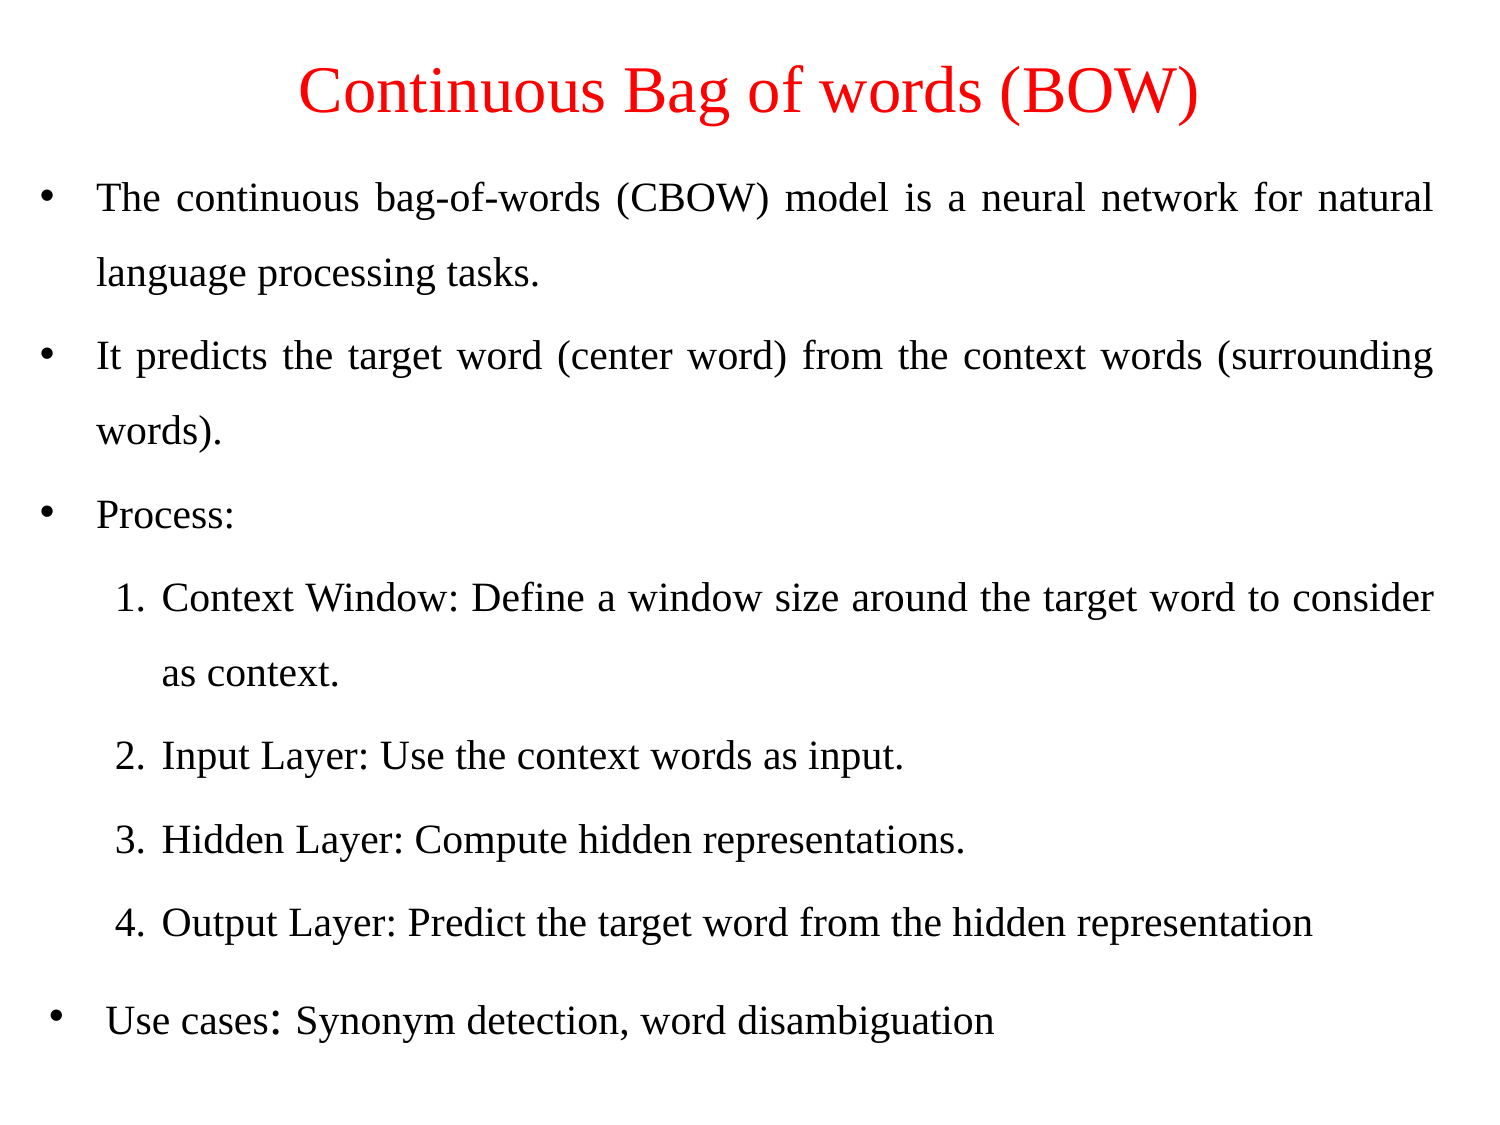

# Continuous Bag of words (BOW)
The continuous bag-of-words (CBOW) model is a neural network for natural language processing tasks.
It predicts the target word (center word) from the context words (surrounding words).
Process:
Context Window: Define a window size around the target word to consider as context.
Input Layer: Use the context words as input.
Hidden Layer: Compute hidden representations.
Output Layer: Predict the target word from the hidden representation
Use cases: Synonym detection, word disambiguation